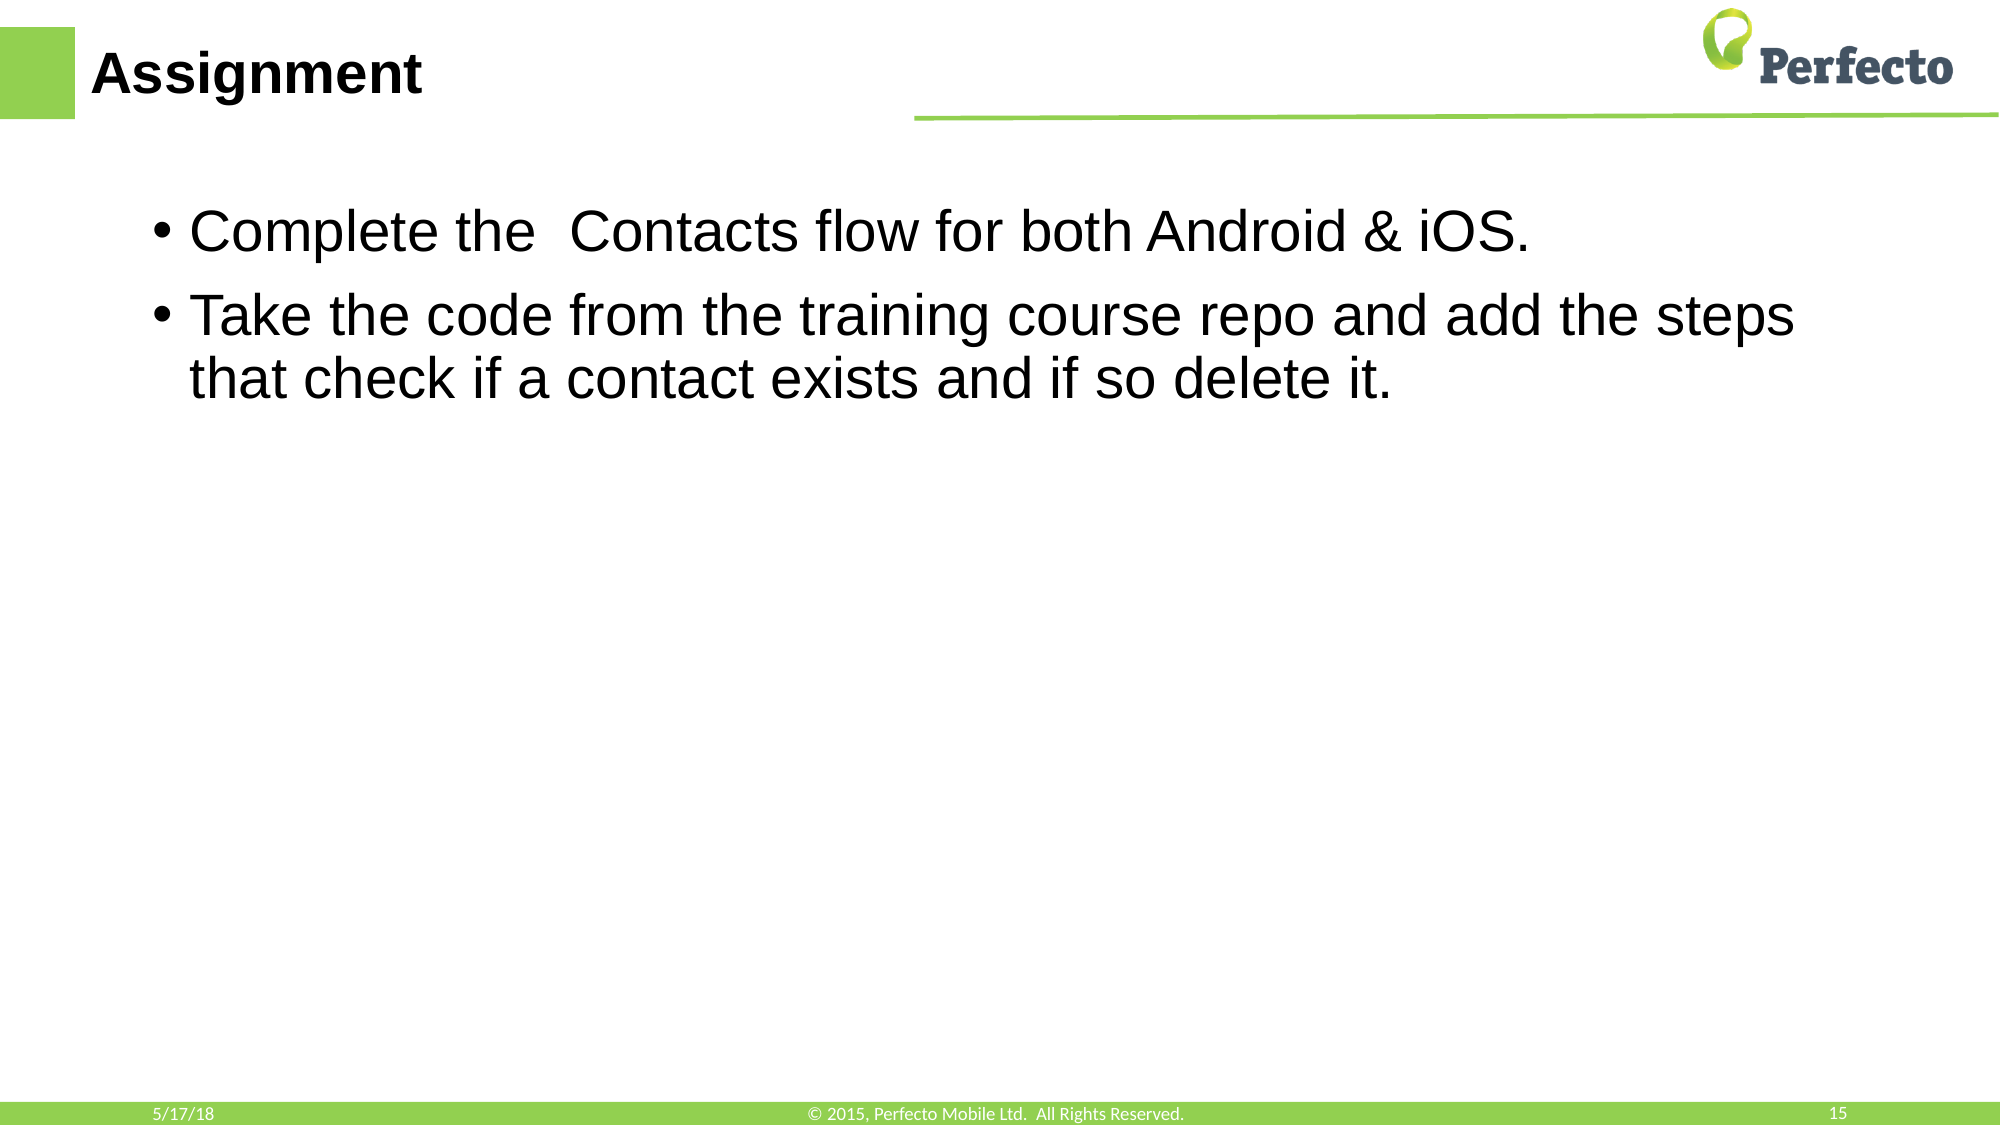

# Assignment
Complete the  Contacts flow for both Android & iOS.
Take the code from the training course repo and add the steps that check if a contact exists and if so delete it.

5/17/18
© 2015, Perfecto Mobile Ltd.  All Rights Reserved.
15